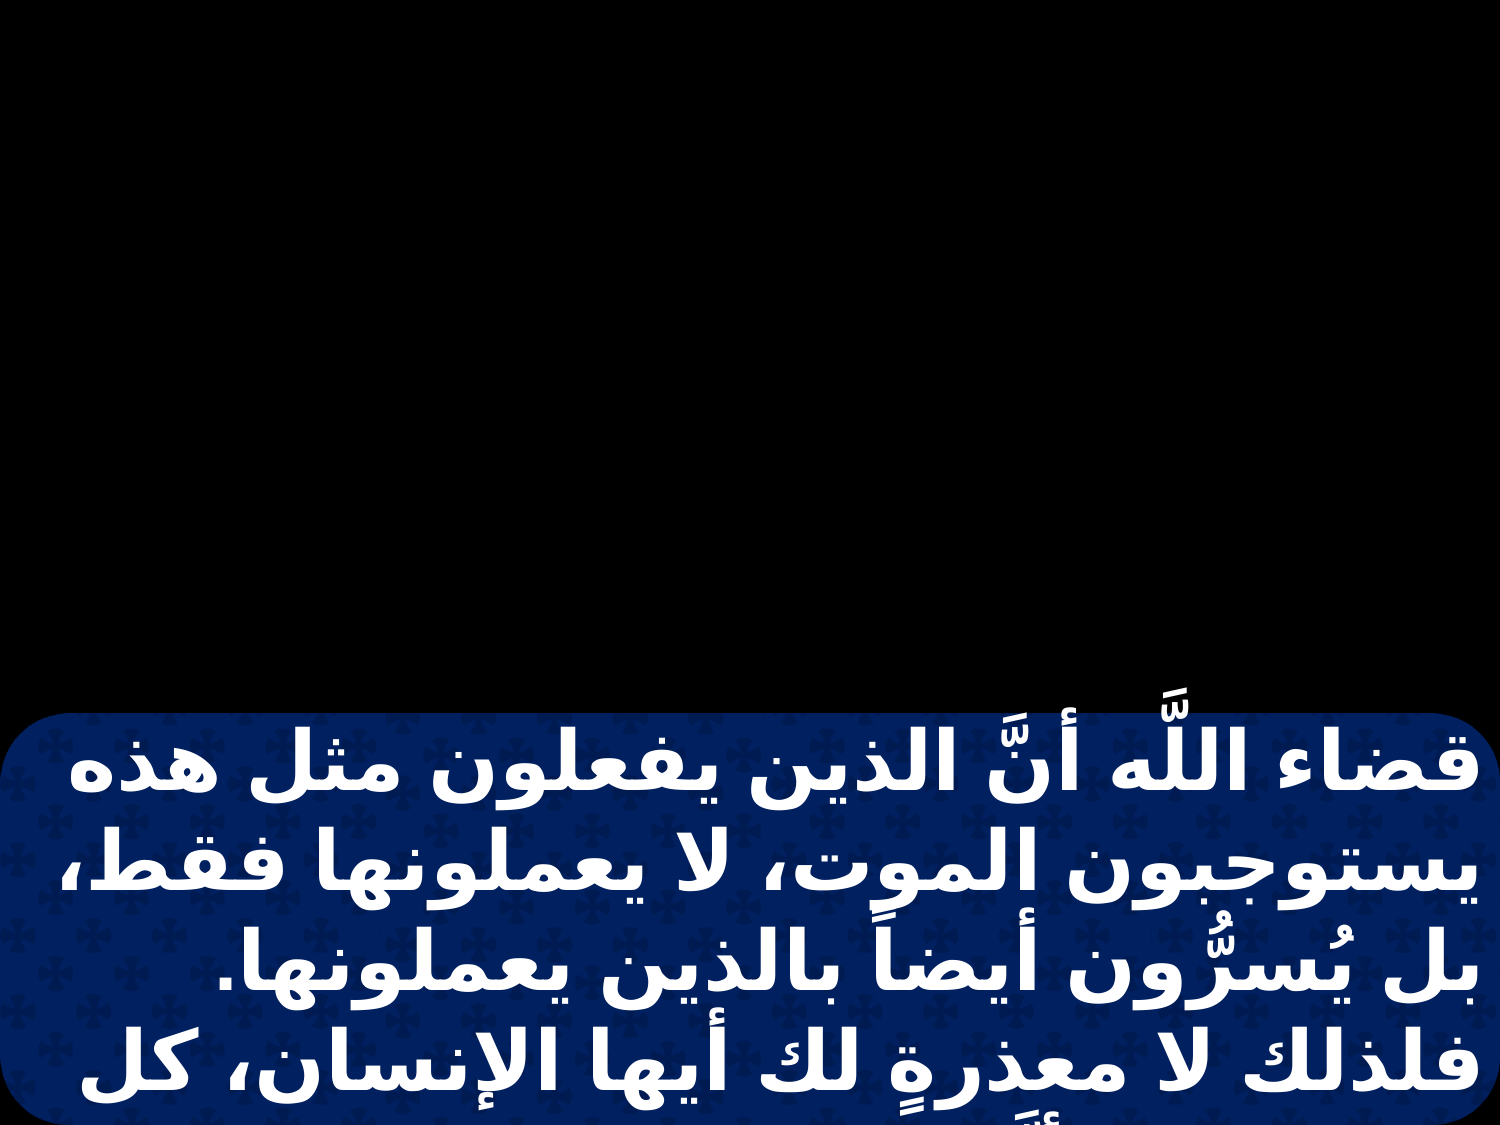

قضاء اللَّه أنَّ الذين يفعلون مثل هذه يستوجبون الموت، لا يعملونها فقط، بل يُسرُّون أيضاً بالذين يعملونها. فلذلك لا معذرةٍ لك أيها الإنسان، كل من يَدينُ. لأنَّك في ما تَدينُ غيرك تَحكُمُ على نفسك. لأنَّك أنت الدائن تفعل